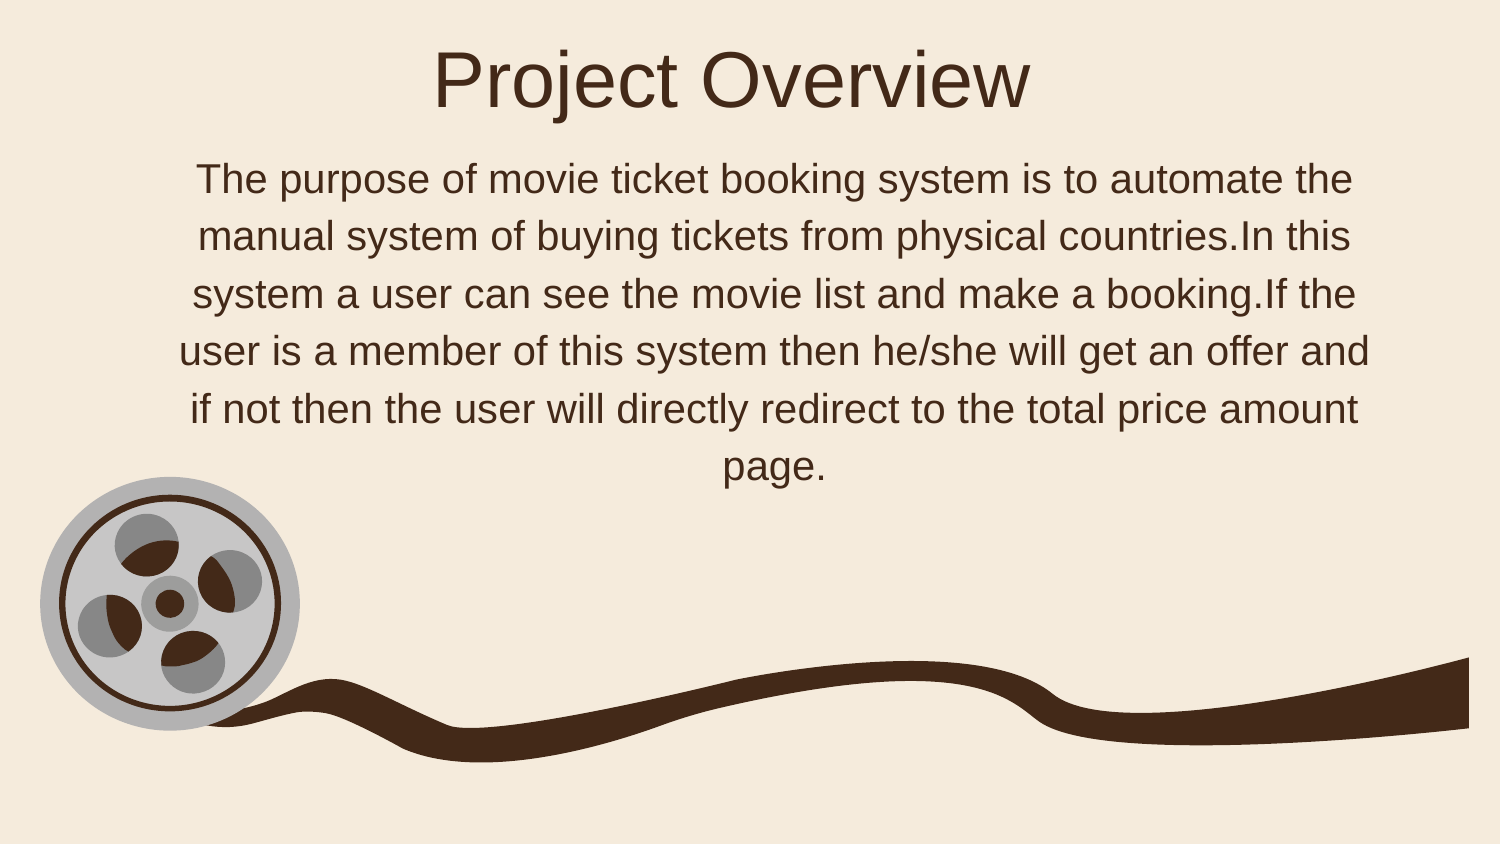

# Project Overview

The purpose of movie ticket booking system is to automate the manual system of buying tickets from physical countries.In this system a user can see the movie list and make a booking.If the user is a member of this system then he/she will get an offer and if not then the user will directly redirect to the total price amount page.